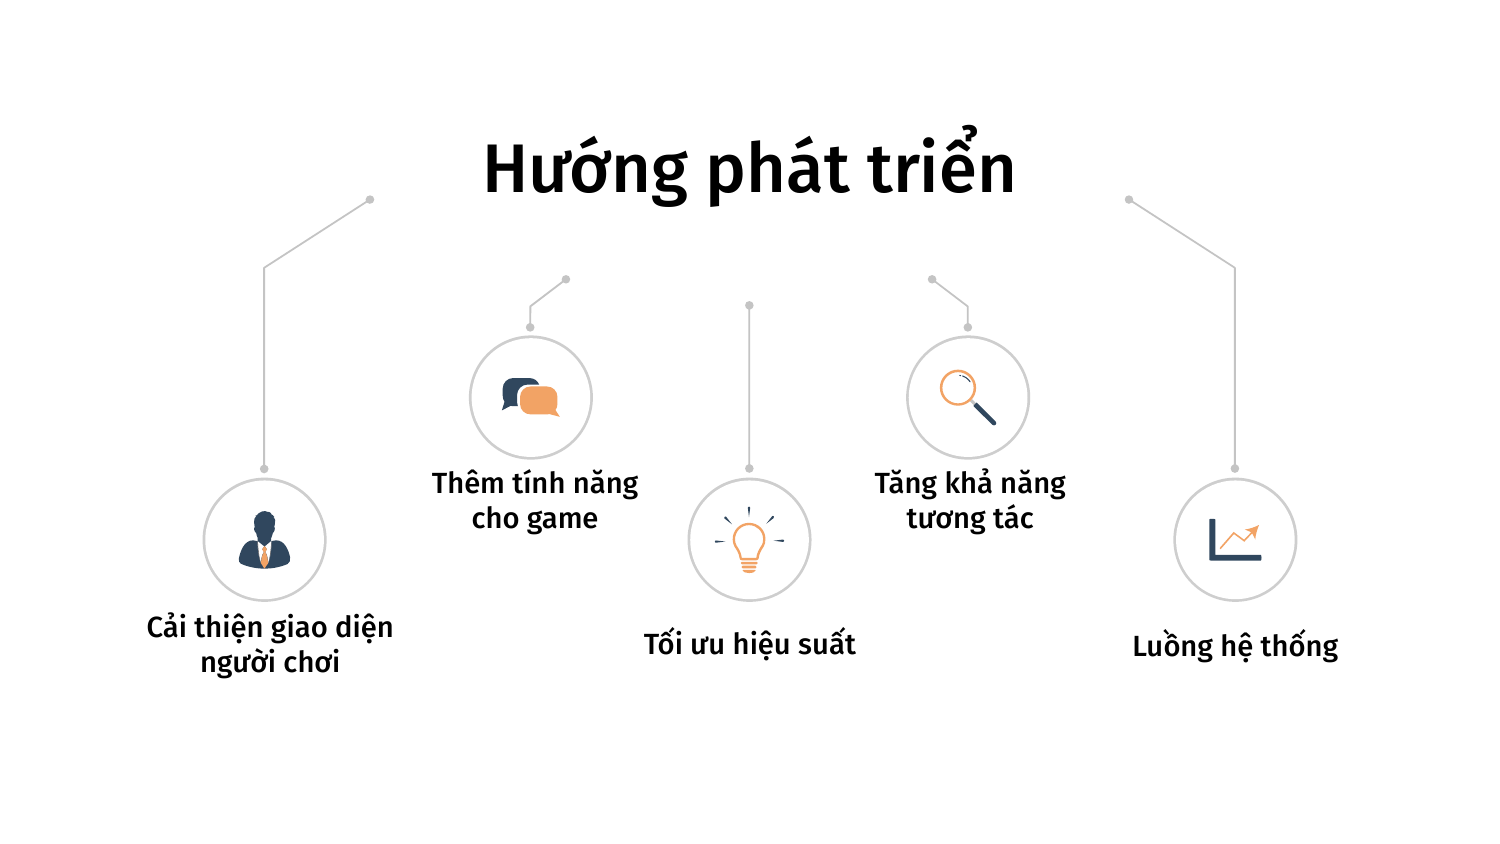

Hướng phát triển

Thêm tính năng cho game
Tăng khả năng tương tác
Cải thiện giao diện người chơi
Tối ưu hiệu suất
Luồng hệ thống